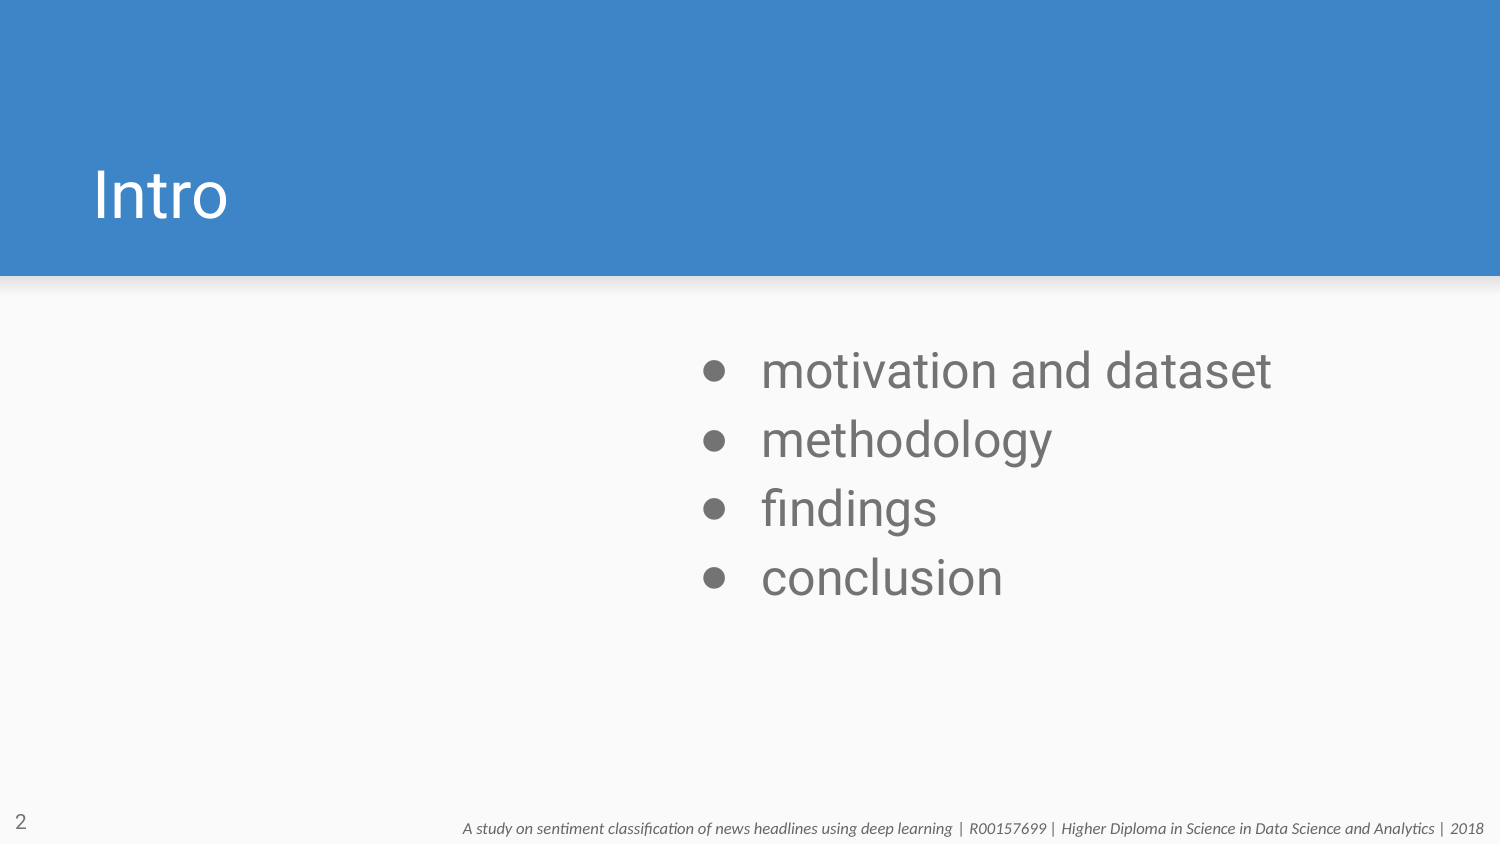

# Intro
motivation and dataset
methodology
findings
conclusion

2
A study on sentiment classification of news headlines using deep learning | R00157699 | Higher Diploma in Science in Data Science and Analytics | 2018